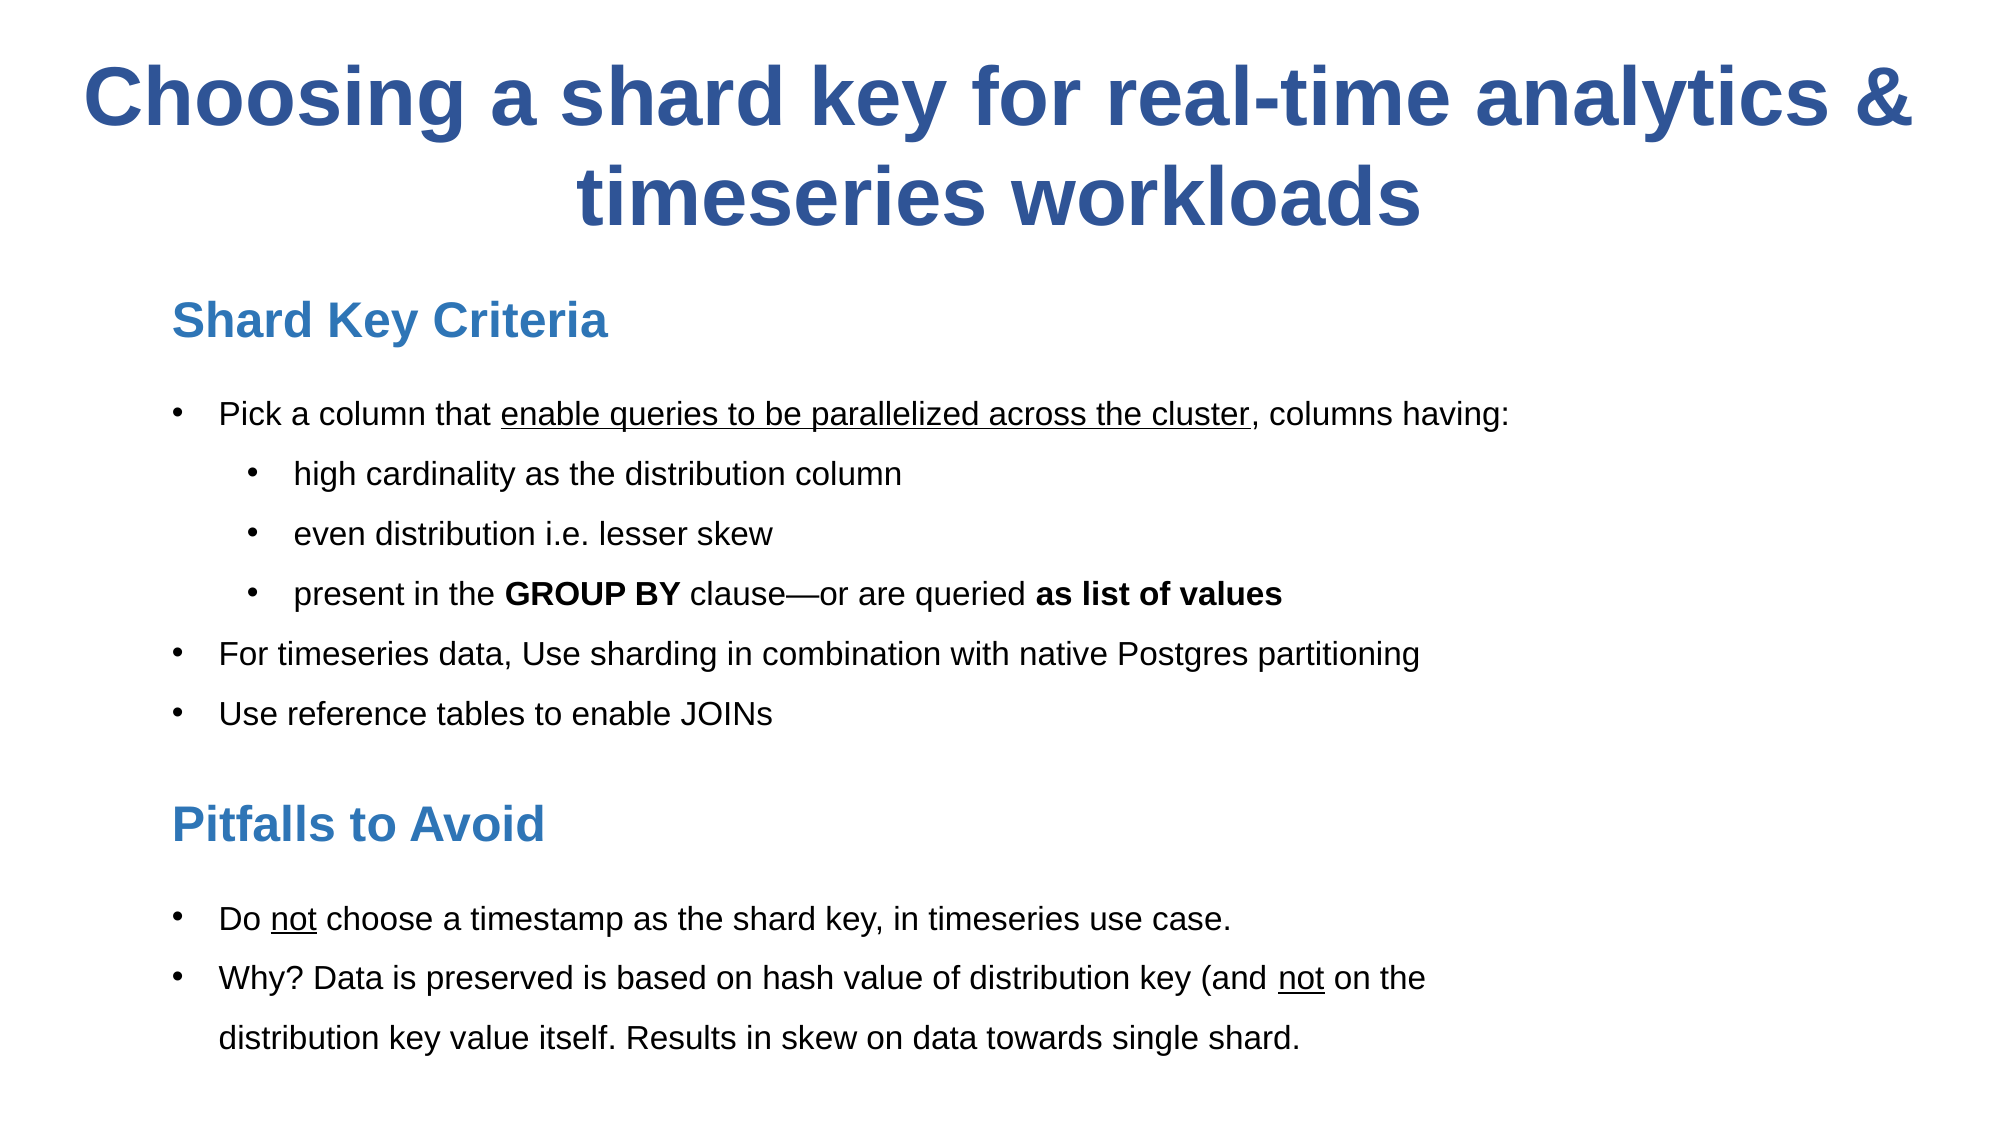

Choosing a shard key for real-time analytics & timeseries workloads

Shard Key Criteria

Pick a column that enable queries to be parallelized across the cluster, columns having:
high cardinality as the distribution column
even distribution i.e. lesser skew
present in the GROUP BY clause—or are queried as list of values
For timeseries data, Use sharding in combination with native Postgres partitioning
Use reference tables to enable JOINs

Pitfalls to Avoid

Do not choose a timestamp as the shard key, in timeseries use case.
Why? Data is preserved is based on hash value of distribution key (and not on the distribution key value itself. Results in skew on data towards single shard.